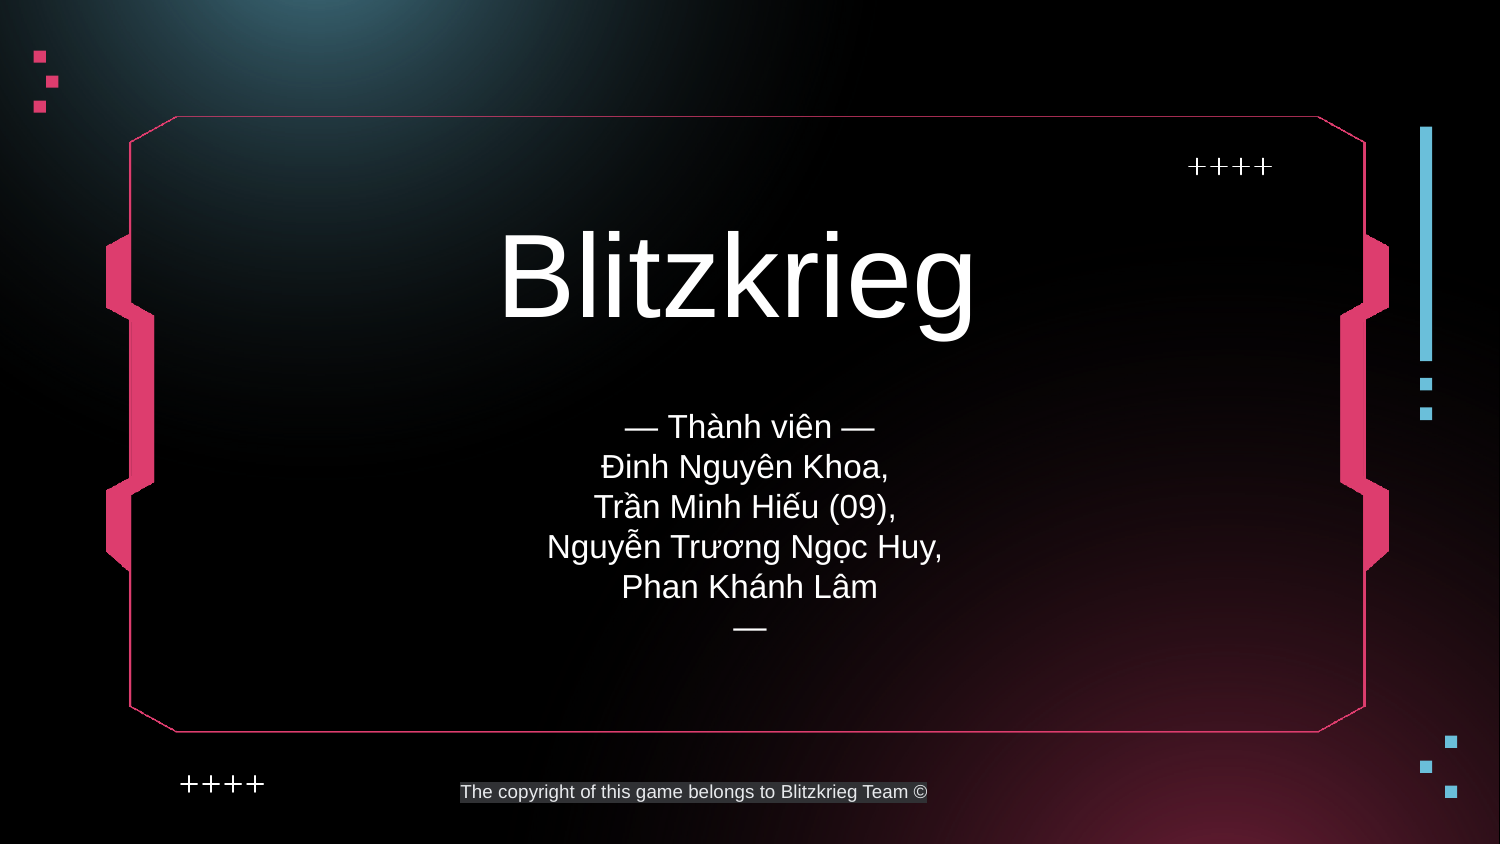

# Blitzkrieg
— Thành viên —
Đinh Nguyên Khoa,
Trần Minh Hiếu (09),
Nguyễn Trương Ngọc Huy,
Phan Khánh Lâm
—

The copyright of this game belongs to Blitzkrieg Team ©